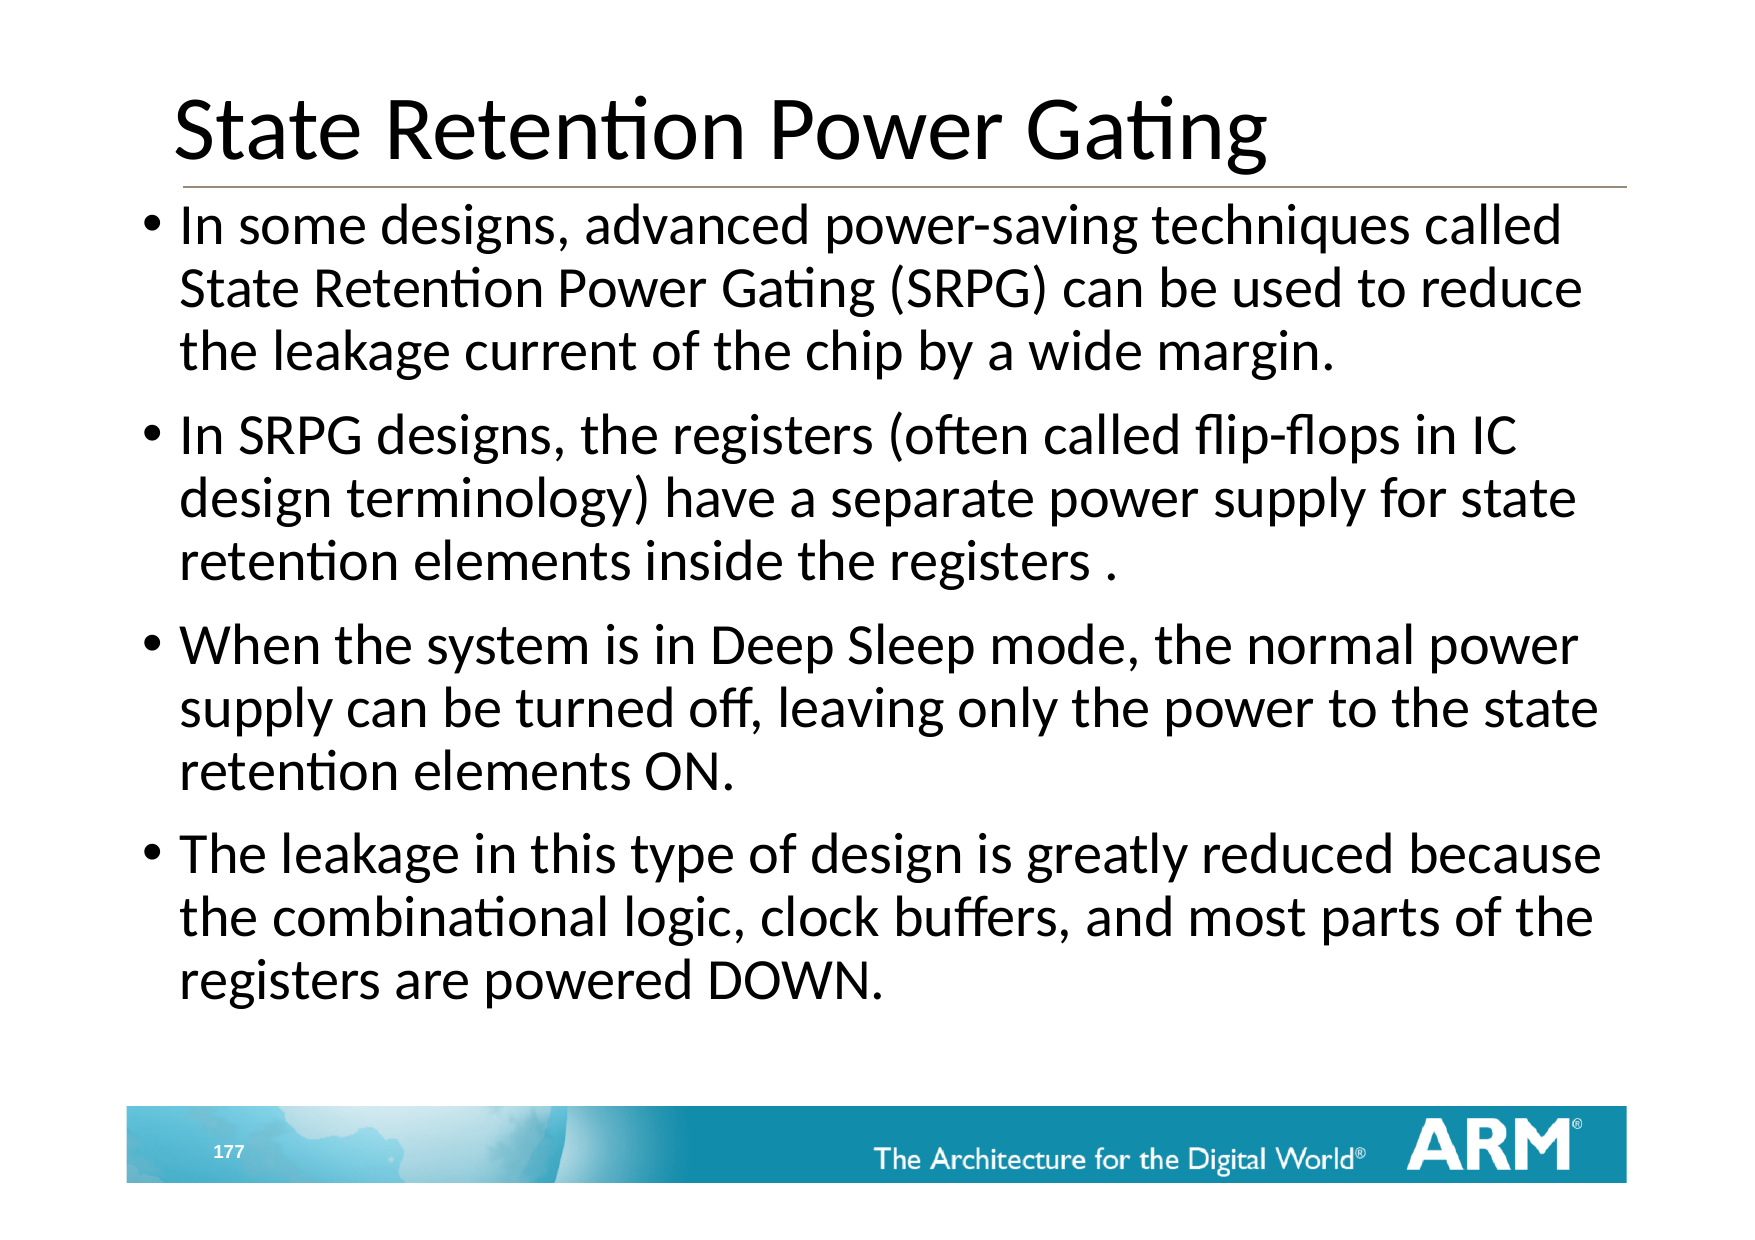

# State Retention Power Gating
In some designs, advanced power-saving techniques called State Retention Power Gating (SRPG) can be used to reduce the leakage current of the chip by a wide margin.
In SRPG designs, the registers (often called flip-flops in IC design terminology) have a separate power supply for state retention elements inside the registers .
When the system is in Deep Sleep mode, the normal power supply can be turned off, leaving only the power to the state retention elements ON.
The leakage in this type of design is greatly reduced because the combinational logic, clock buffers, and most parts of the registers are powered DOWN.
177